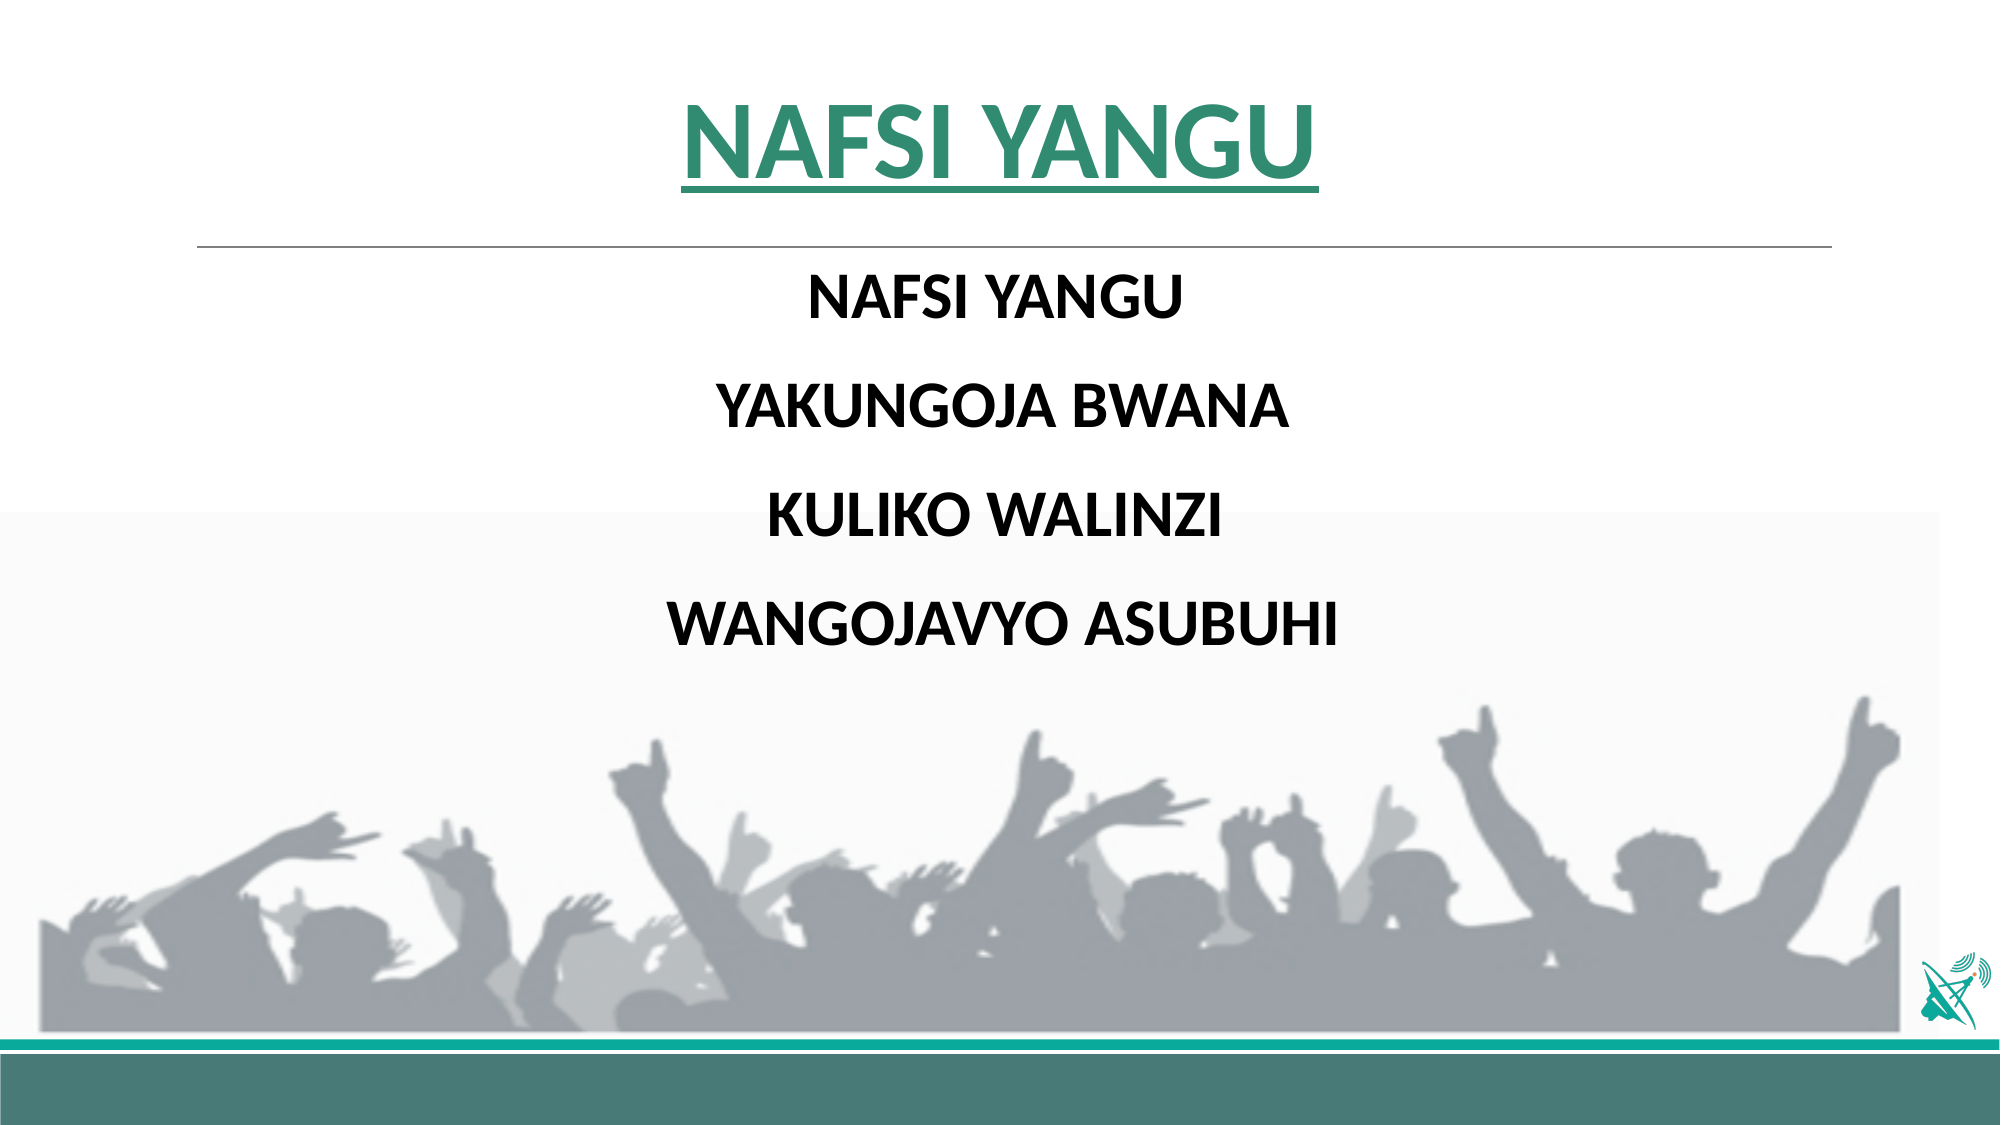

# NAFSI YANGU
NAFSI YANGU
YAKUNGOJA BWANA
KULIKO WALINZI
WANGOJAVYO ASUBUHI